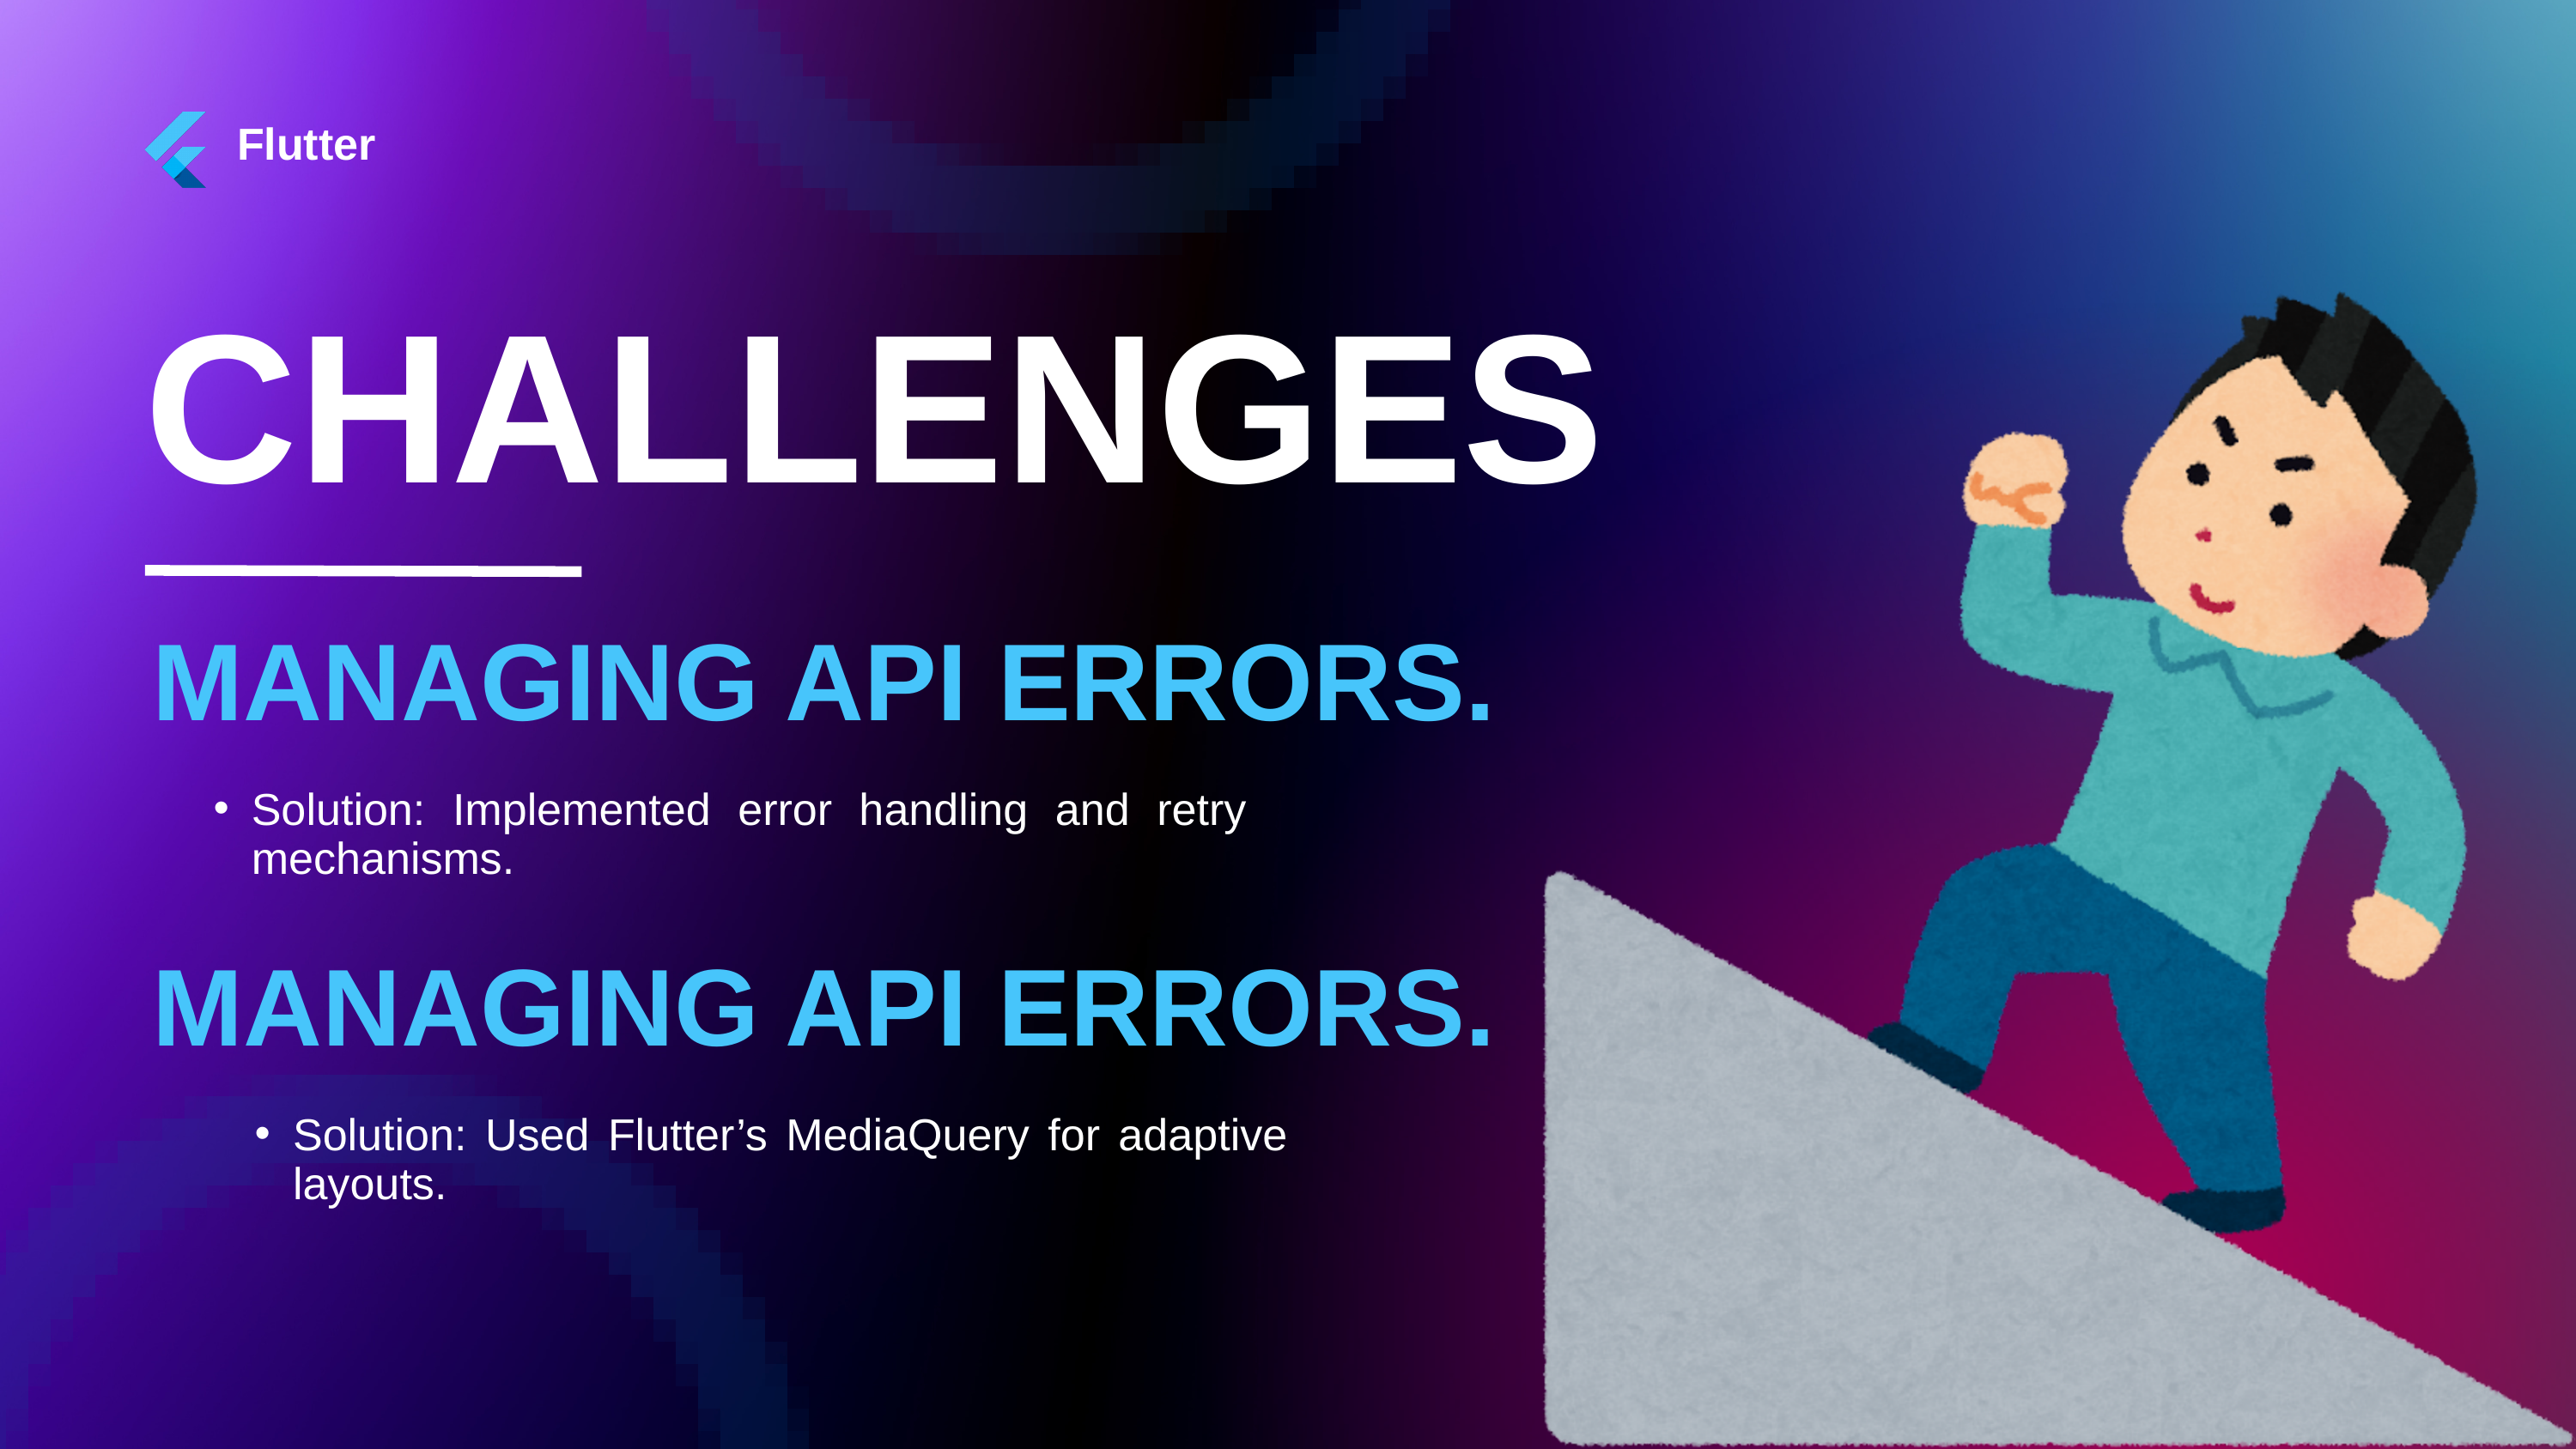

Flutter

CHALLENGES

 MANAGING API ERRORS.
Solution: Implemented error handling and retry mechanisms.

 MANAGING API ERRORS.

Solution: Used Flutter’s MediaQuery for adaptive layouts.